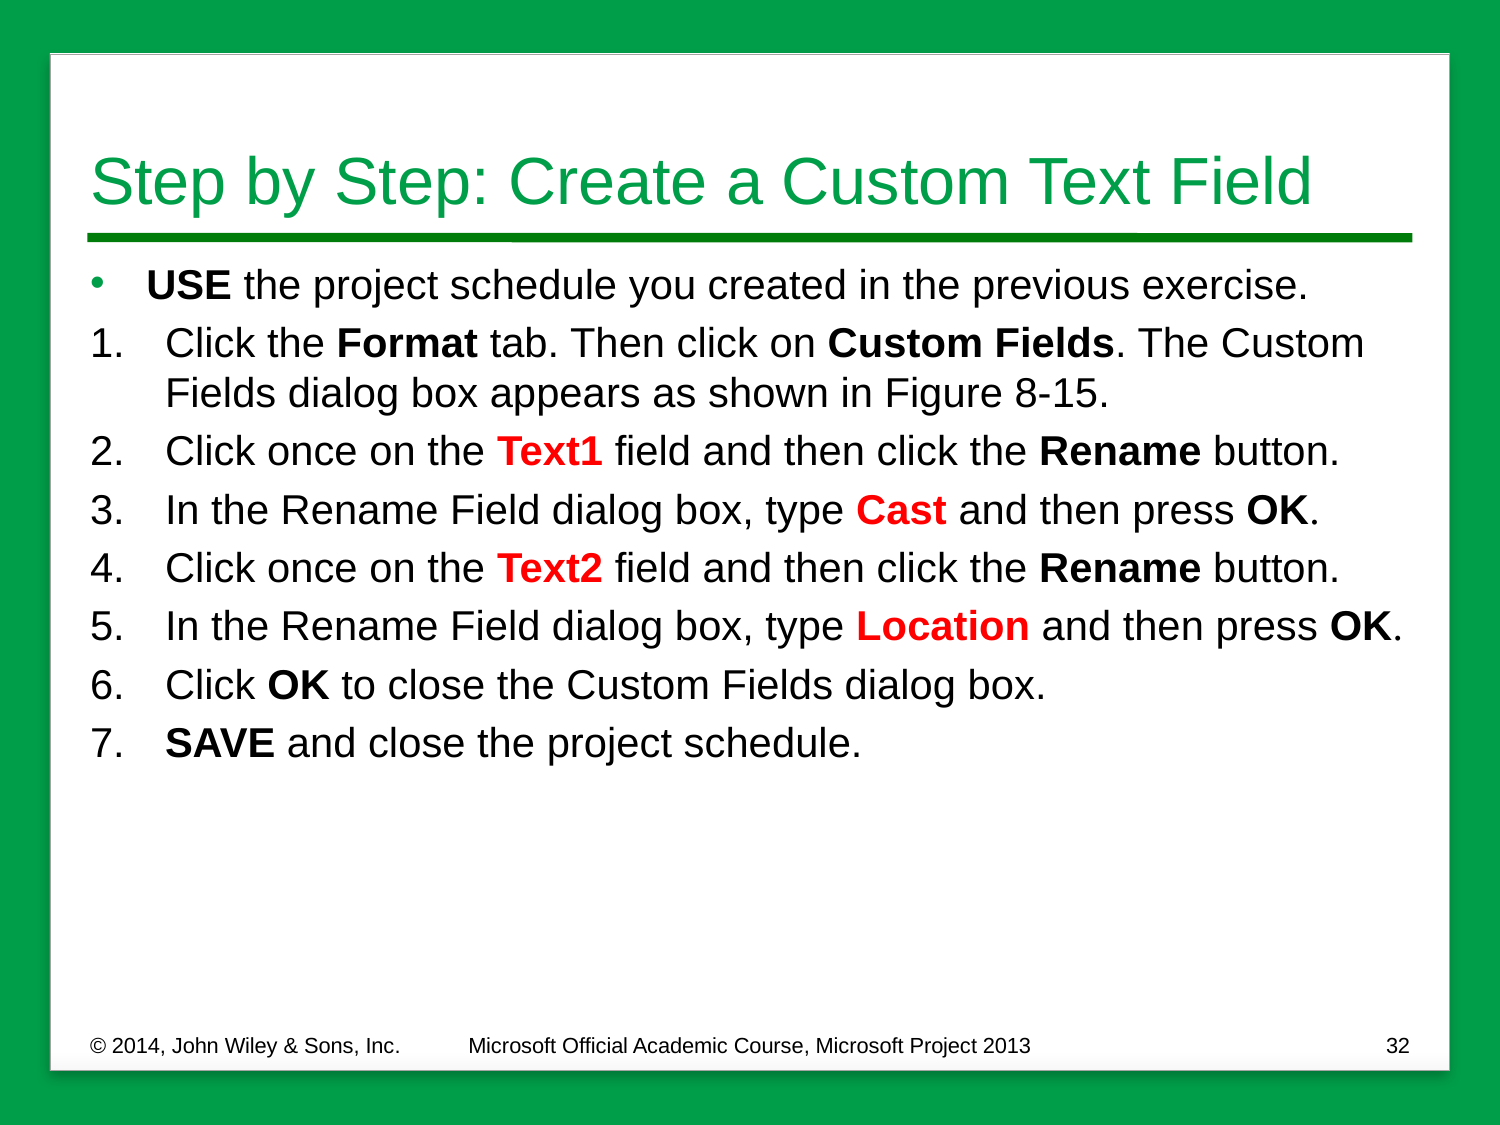

# Step by Step: Create a Custom Text Field
USE the project schedule you created in the previous exercise.
1.	Click the Format tab. Then click on Custom Fields. The Custom Fields dialog box appears as shown in Figure 8-15.
2.	Click once on the Text1 field and then click the Rename button.
3.	In the Rename Field dialog box, type Cast and then press OK.
4.	Click once on the Text2 field and then click the Rename button.
5.	In the Rename Field dialog box, type Location and then press OK.
6.	Click OK to close the Custom Fields dialog box.
7.	SAVE and close the project schedule.

© 2014, John Wiley & Sons, Inc.
Microsoft Official Academic Course, Microsoft Project 2013
32